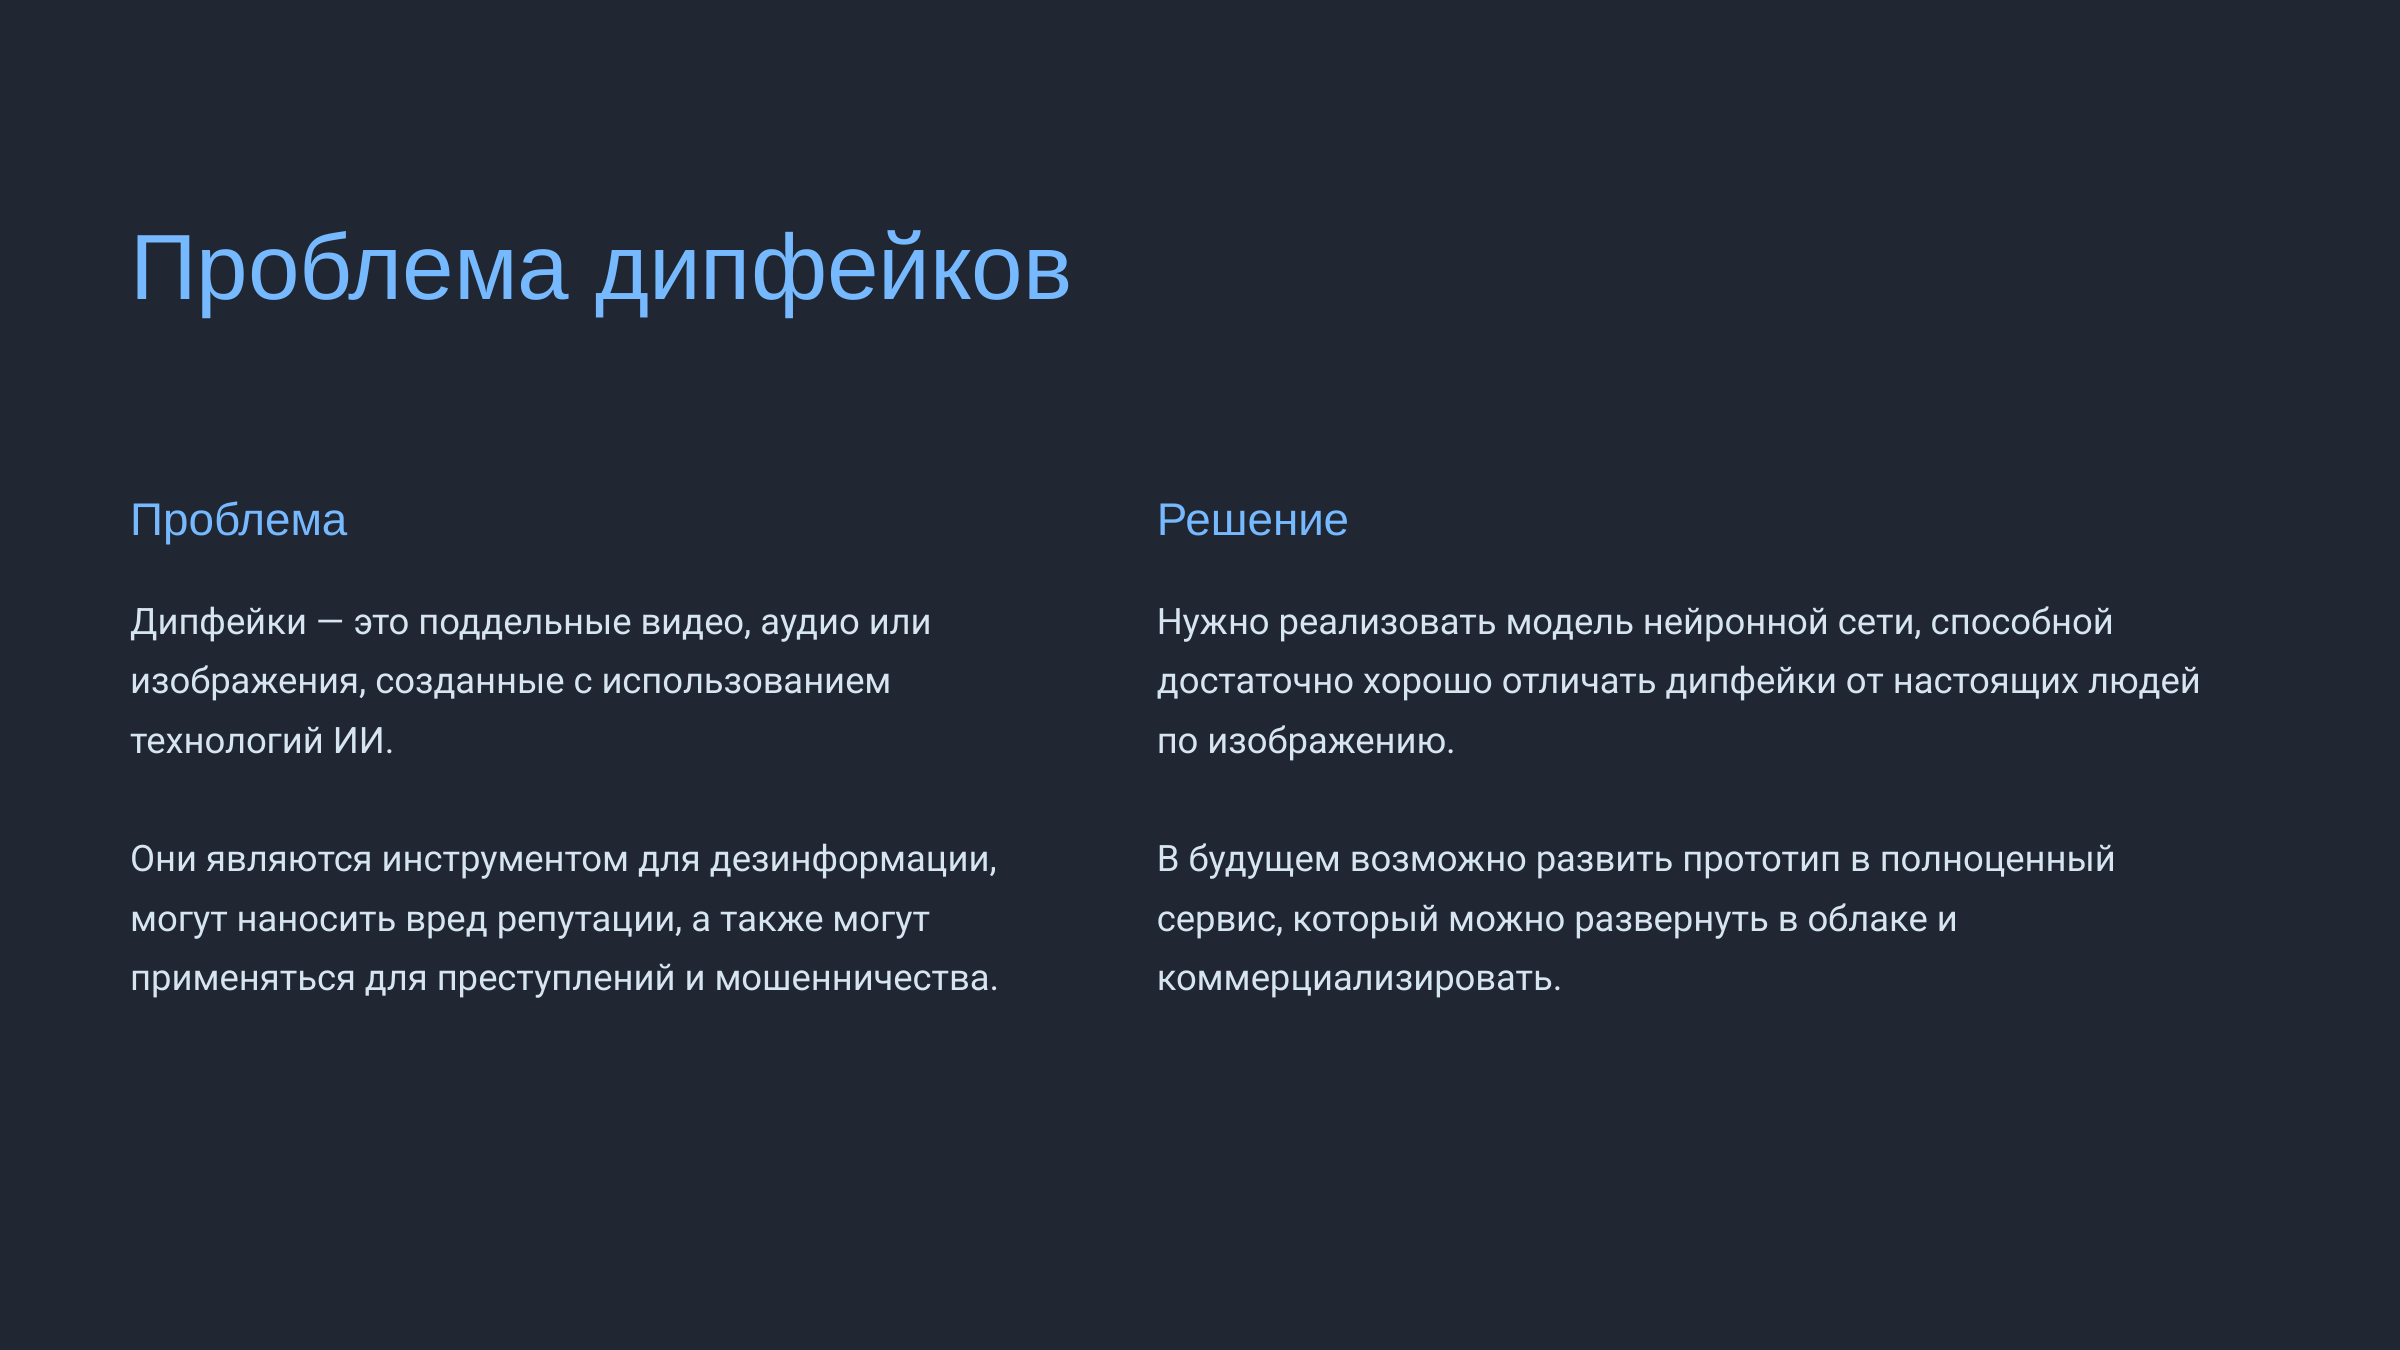

Проблема дипфейков
Проблема
Решение
Дипфейки — это поддельные видео, аудио или изображения, созданные с использованием технологий ИИ.

Они являются инструментом для дезинформации, могут наносить вред репутации, а также могут применяться для преступлений и мошенничества.
Нужно реализовать модель нейронной сети, способной достаточно хорошо отличать дипфейки от настоящих людей по изображению.

В будущем возможно развить прототип в полноценный сервис, который можно развернуть в облаке и коммерциализировать.